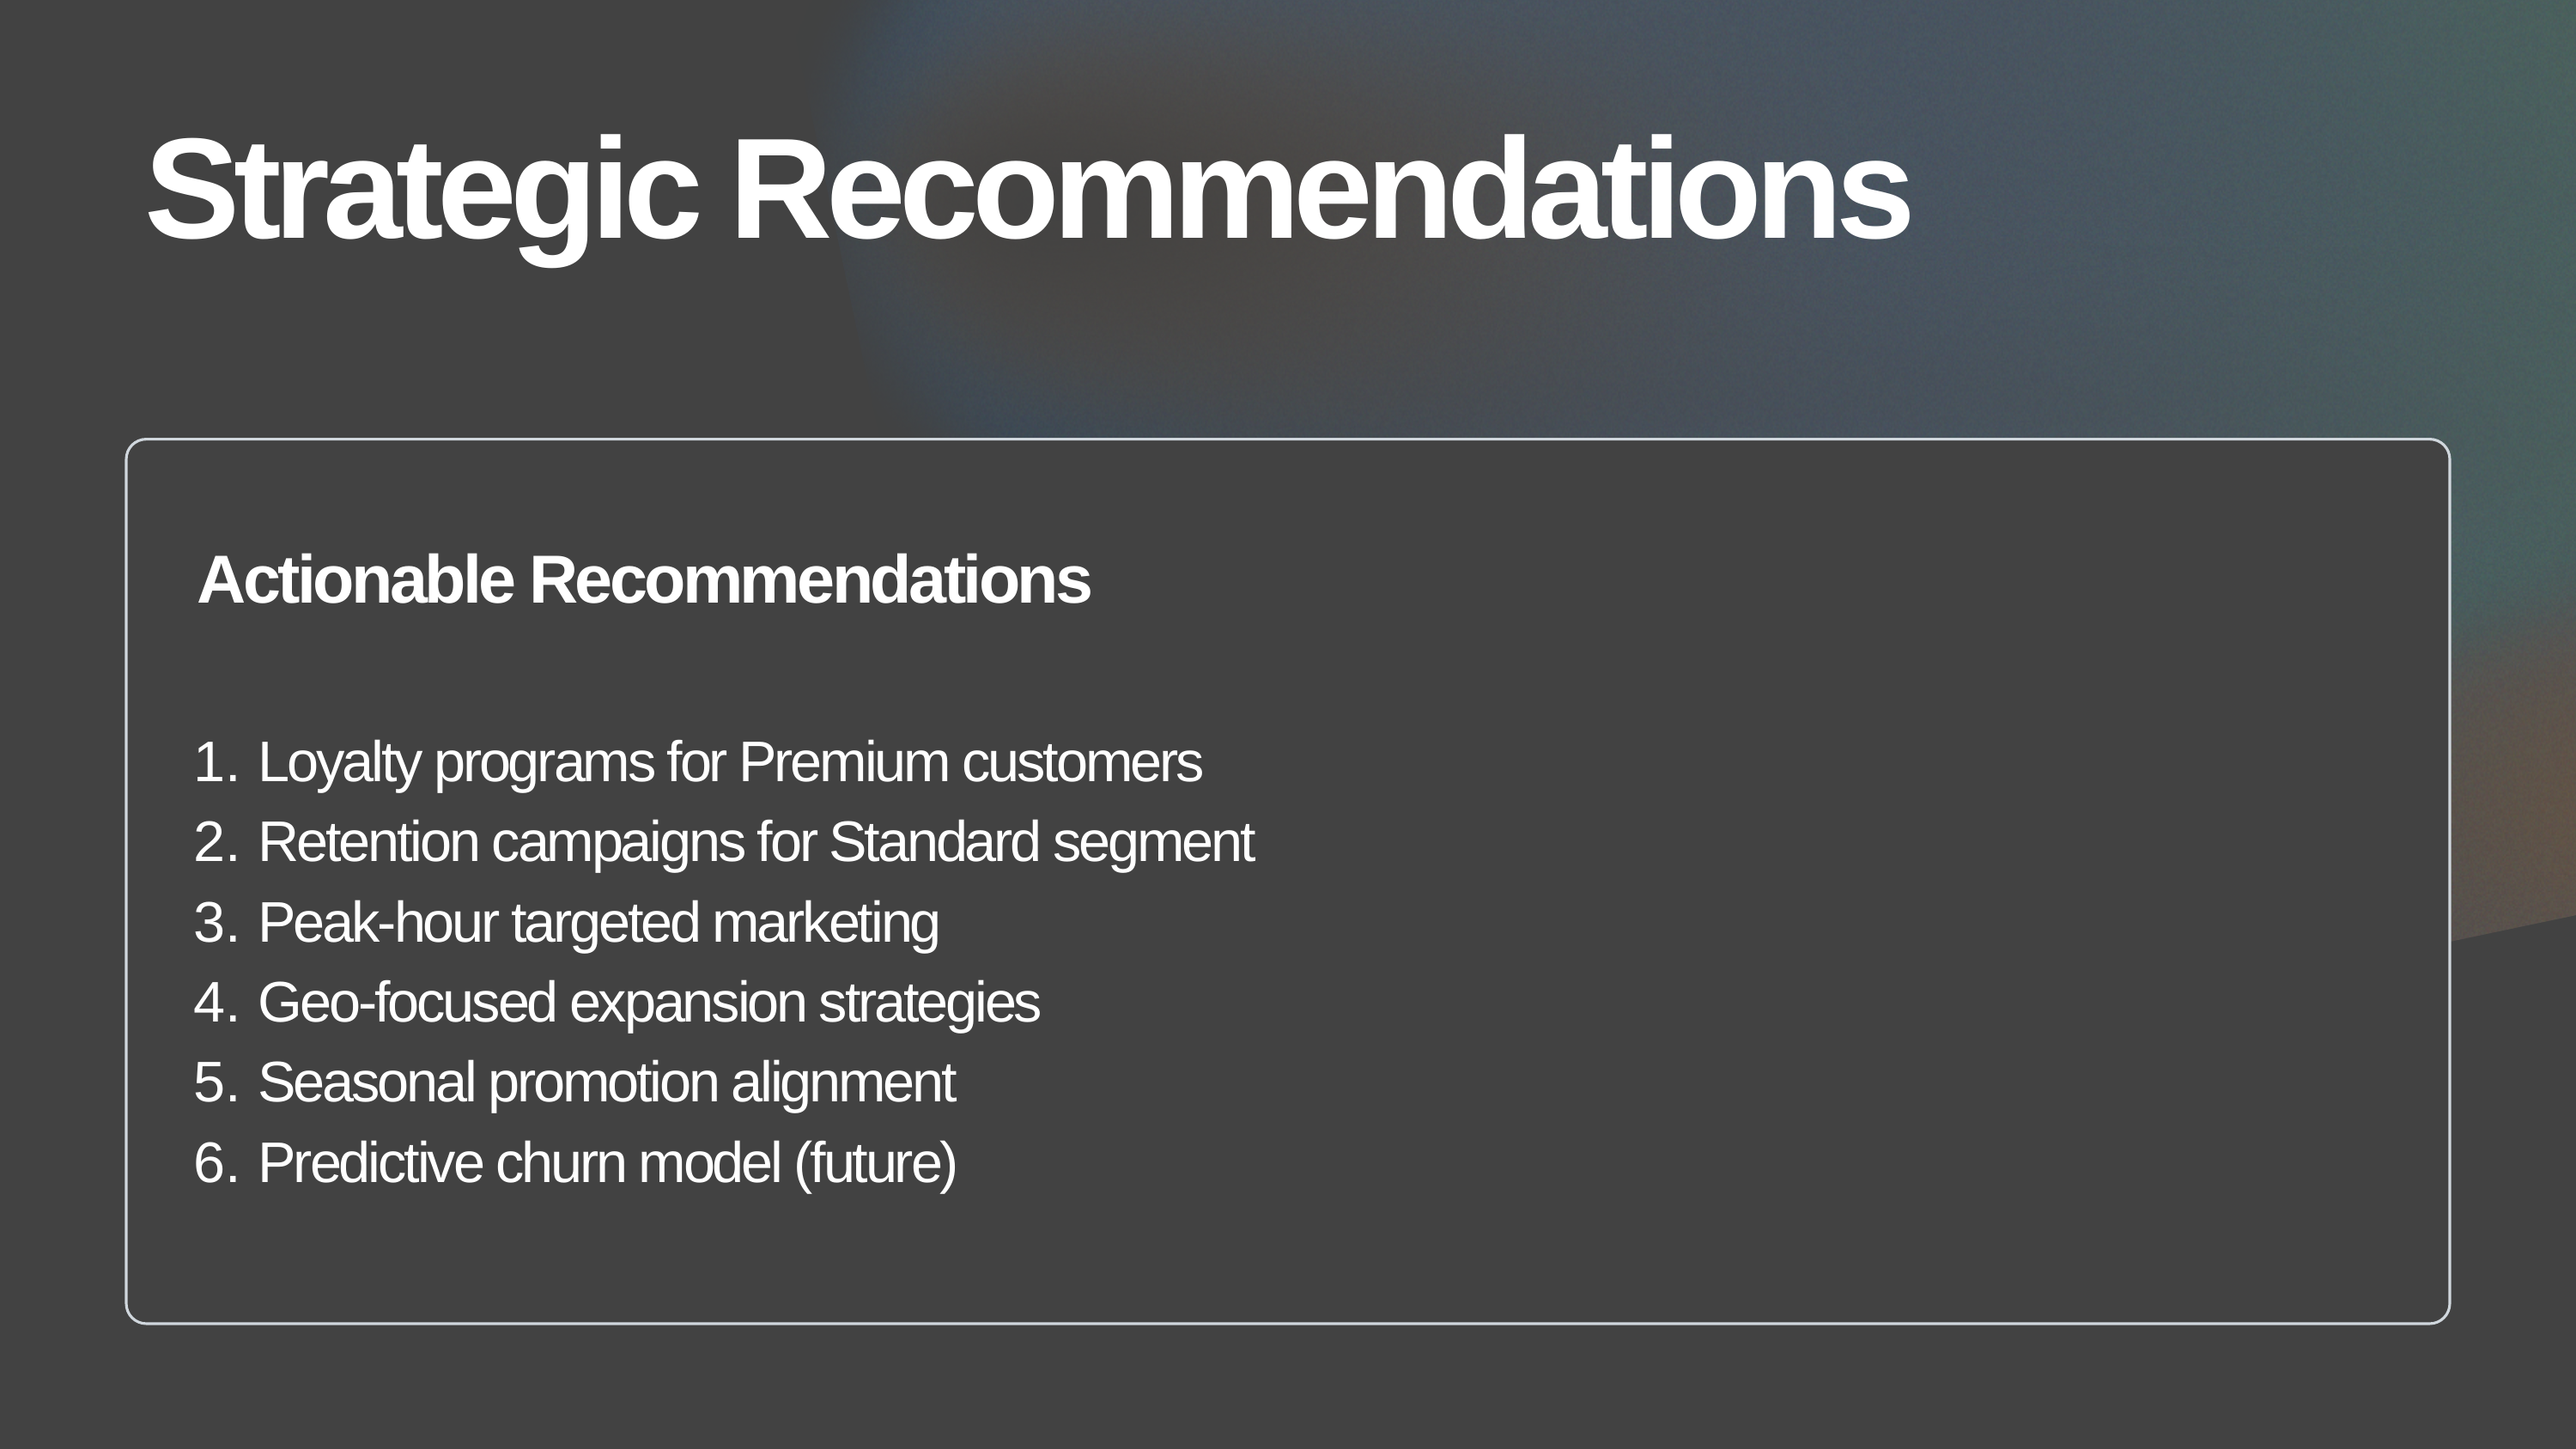

Strategic Recommendations

 Loyalty programs for Premium customers
 Retention campaigns for Standard segment
 Peak-hour targeted marketing
 Geo-focused expansion strategies
 Seasonal promotion alignment
 Predictive churn model (future)

Actionable Recommendations